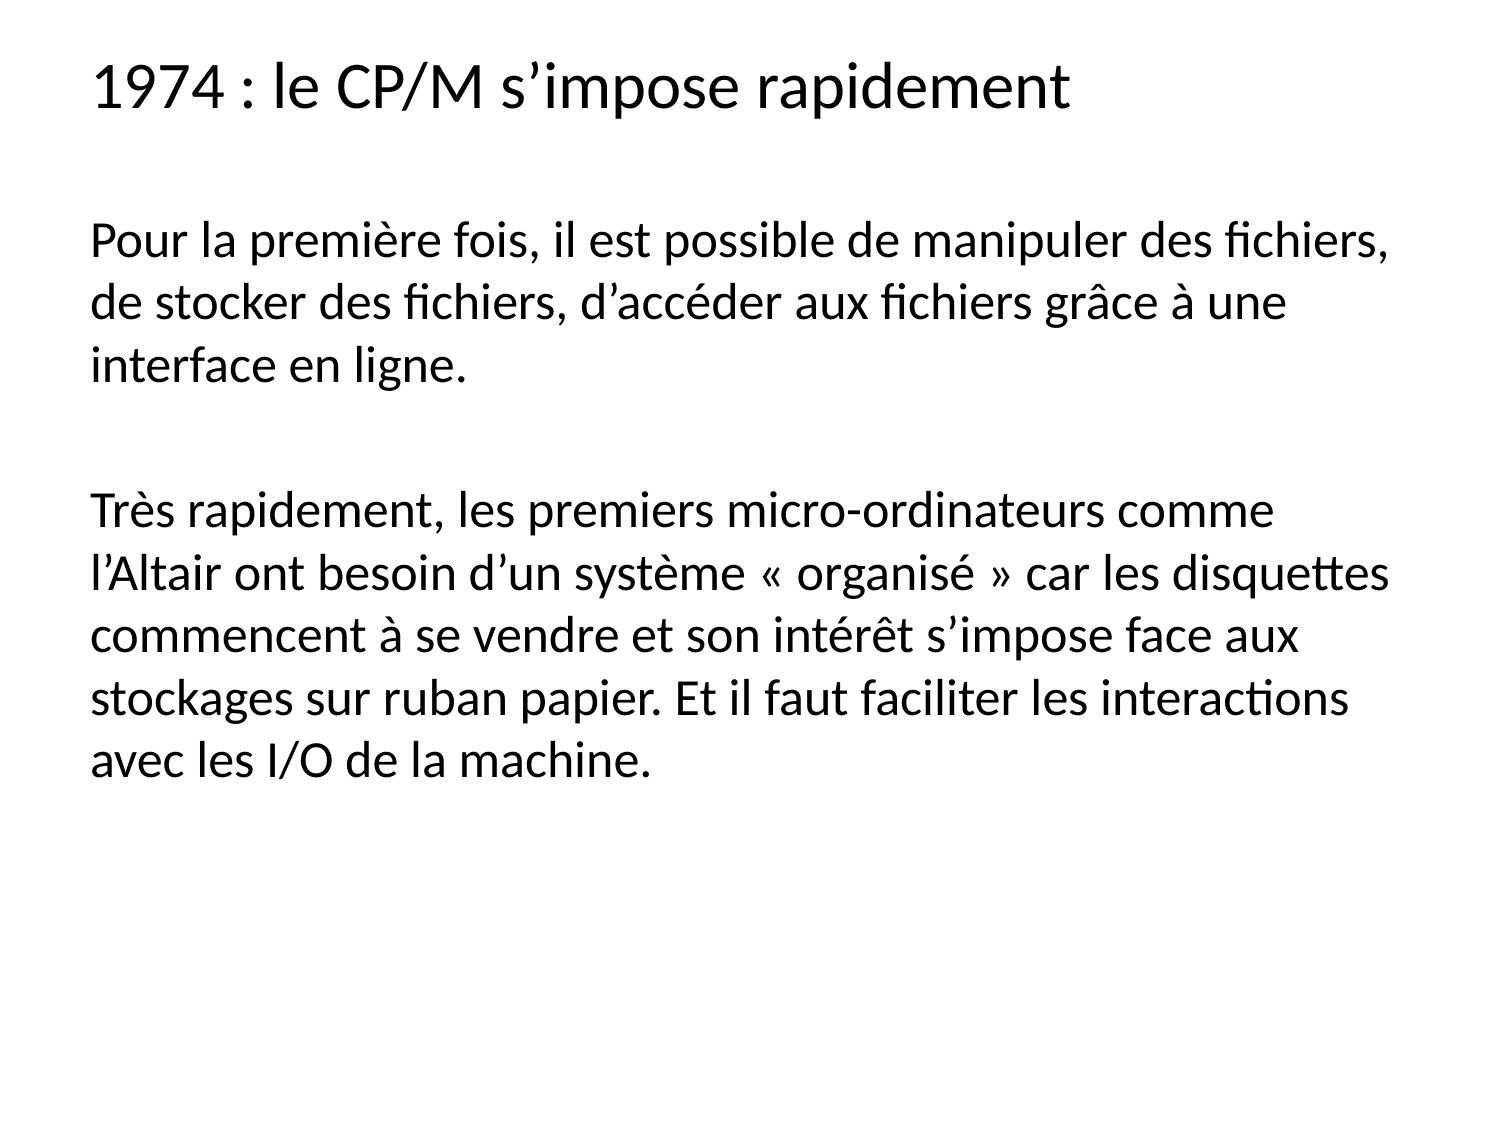

1974 : le CP/M s’impose rapidement

Pour la première fois, il est possible de manipuler des fichiers, de stocker des fichiers, d’accéder aux fichiers grâce à une interface en ligne.

Très rapidement, les premiers micro-ordinateurs comme l’Altair ont besoin d’un système « organisé » car les disquettes commencent à se vendre et son intérêt s’impose face aux stockages sur ruban papier. Et il faut faciliter les interactions avec les I/O de la machine.